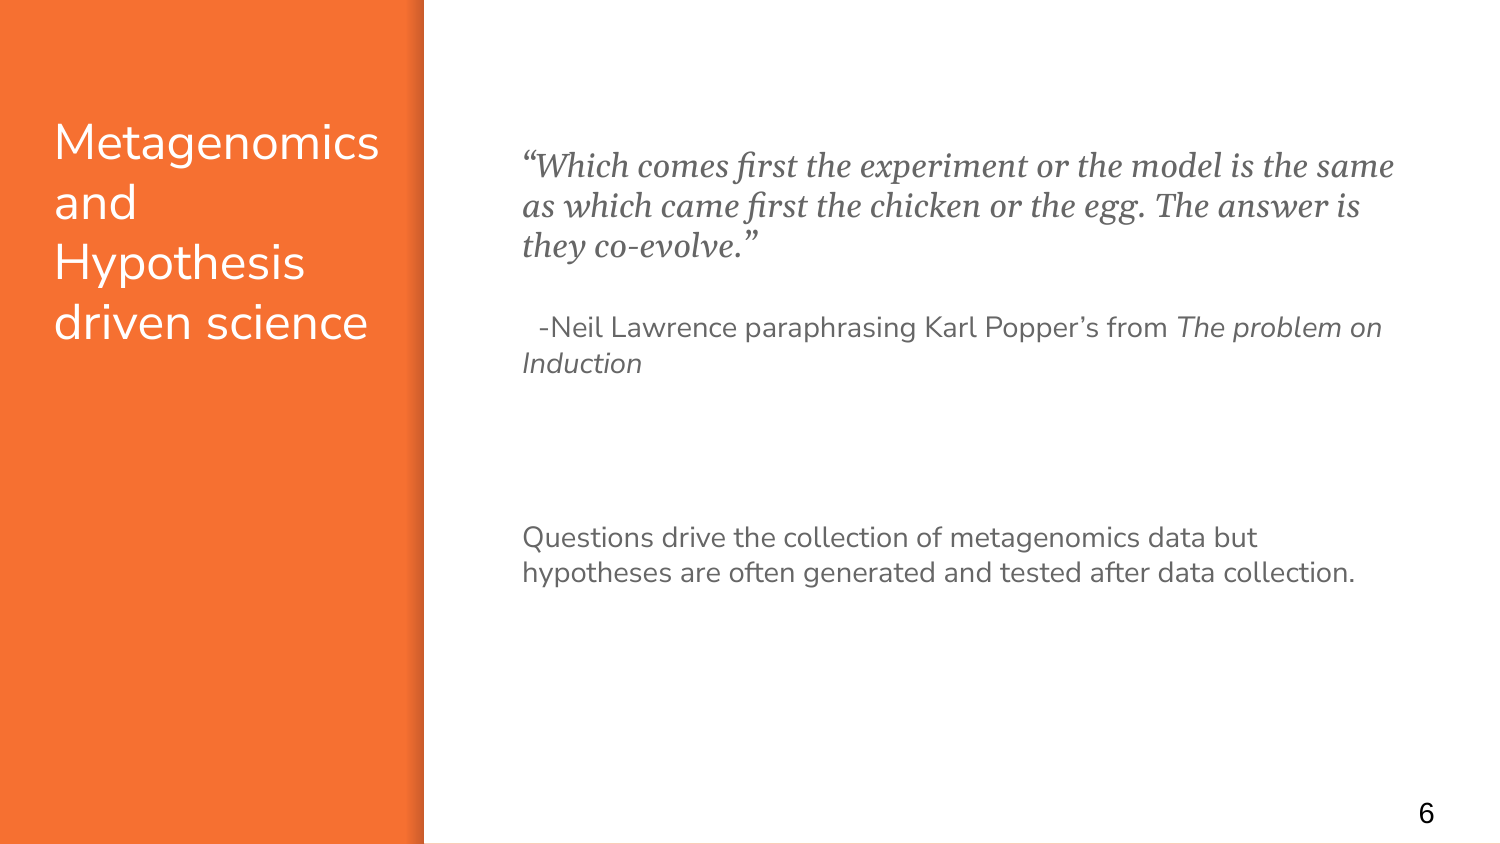

# Metagenomics and Hypothesis driven science

“Which comes first the experiment or the model is the same as which came first the chicken or the egg. The answer is they co-evolve.”

  -Neil Lawrence paraphrasing Karl Popper’s from The problem on Induction

Questions drive the collection of metagenomics data but hypotheses are often generated and tested after data collection.
6